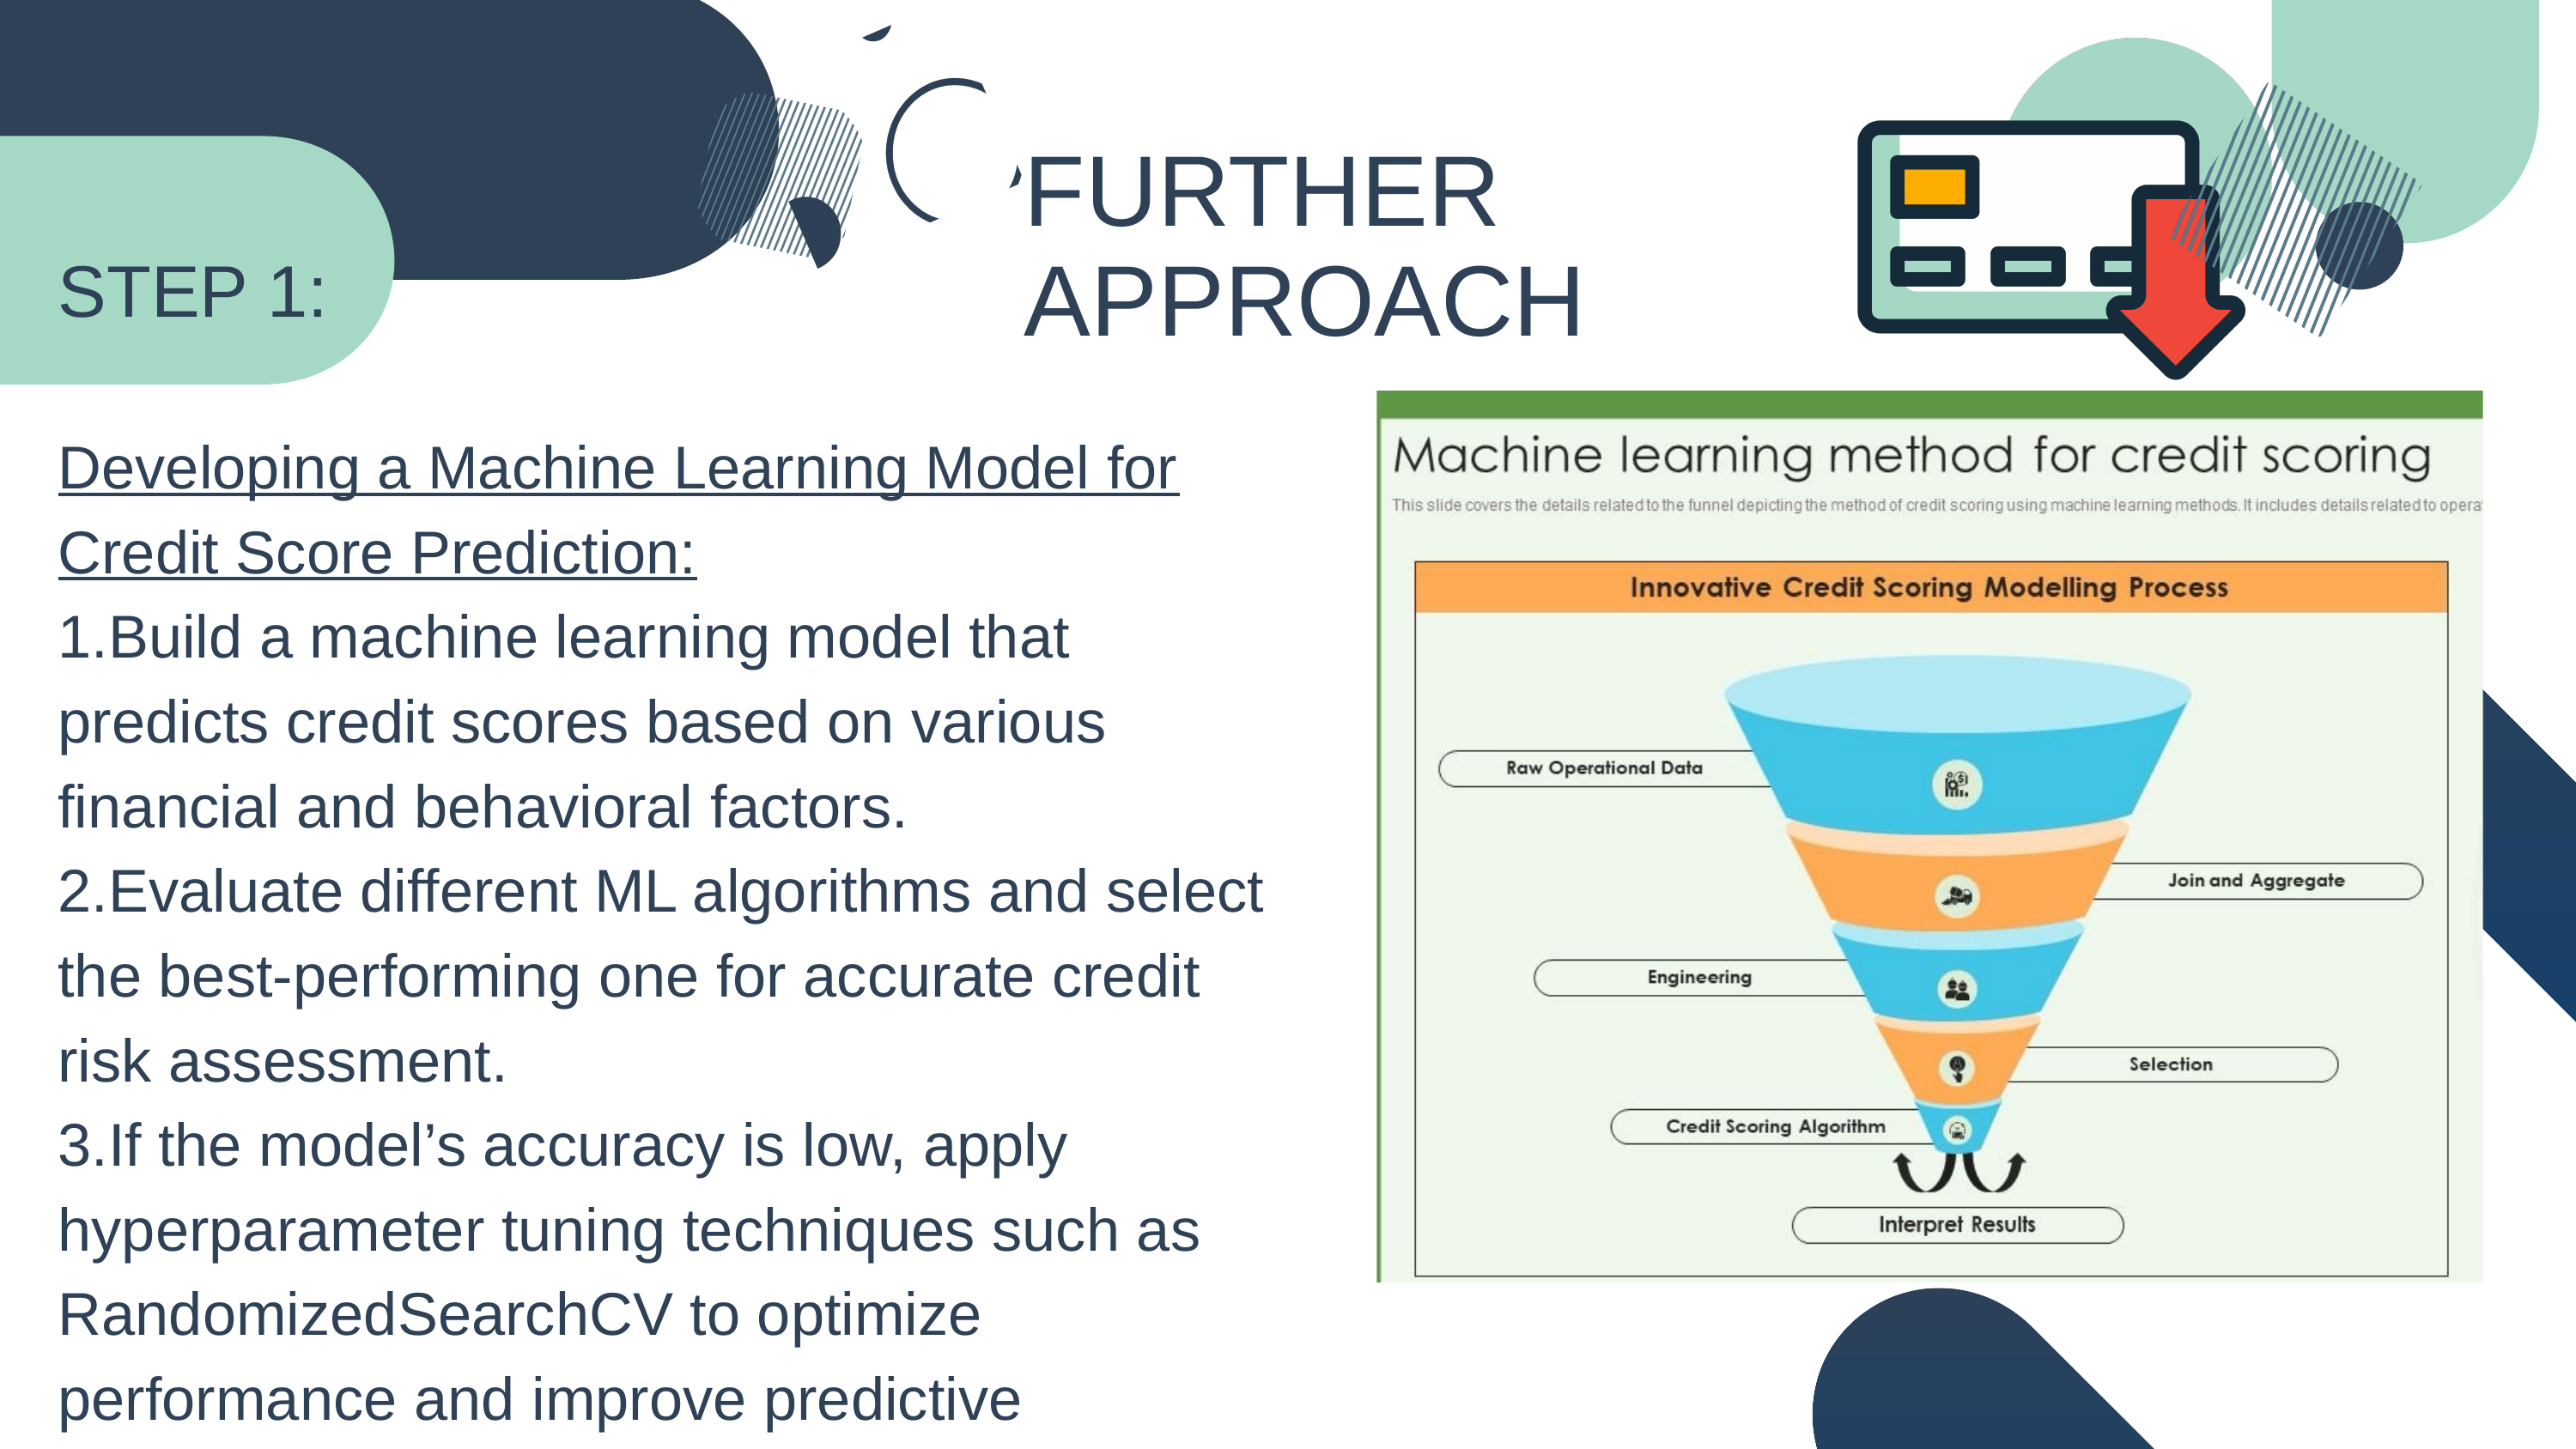

STEP 1:

Developing a Machine Learning Model for Credit Score Prediction:
1.Build a machine learning model that predicts credit scores based on various financial and behavioral factors.
2.Evaluate different ML algorithms and select the best-performing one for accurate credit risk assessment.
3.If the model’s accuracy is low, apply hyperparameter tuning techniques such as RandomizedSearchCV to optimize performance and improve predictive accuracy.

FURTHER APPROACH